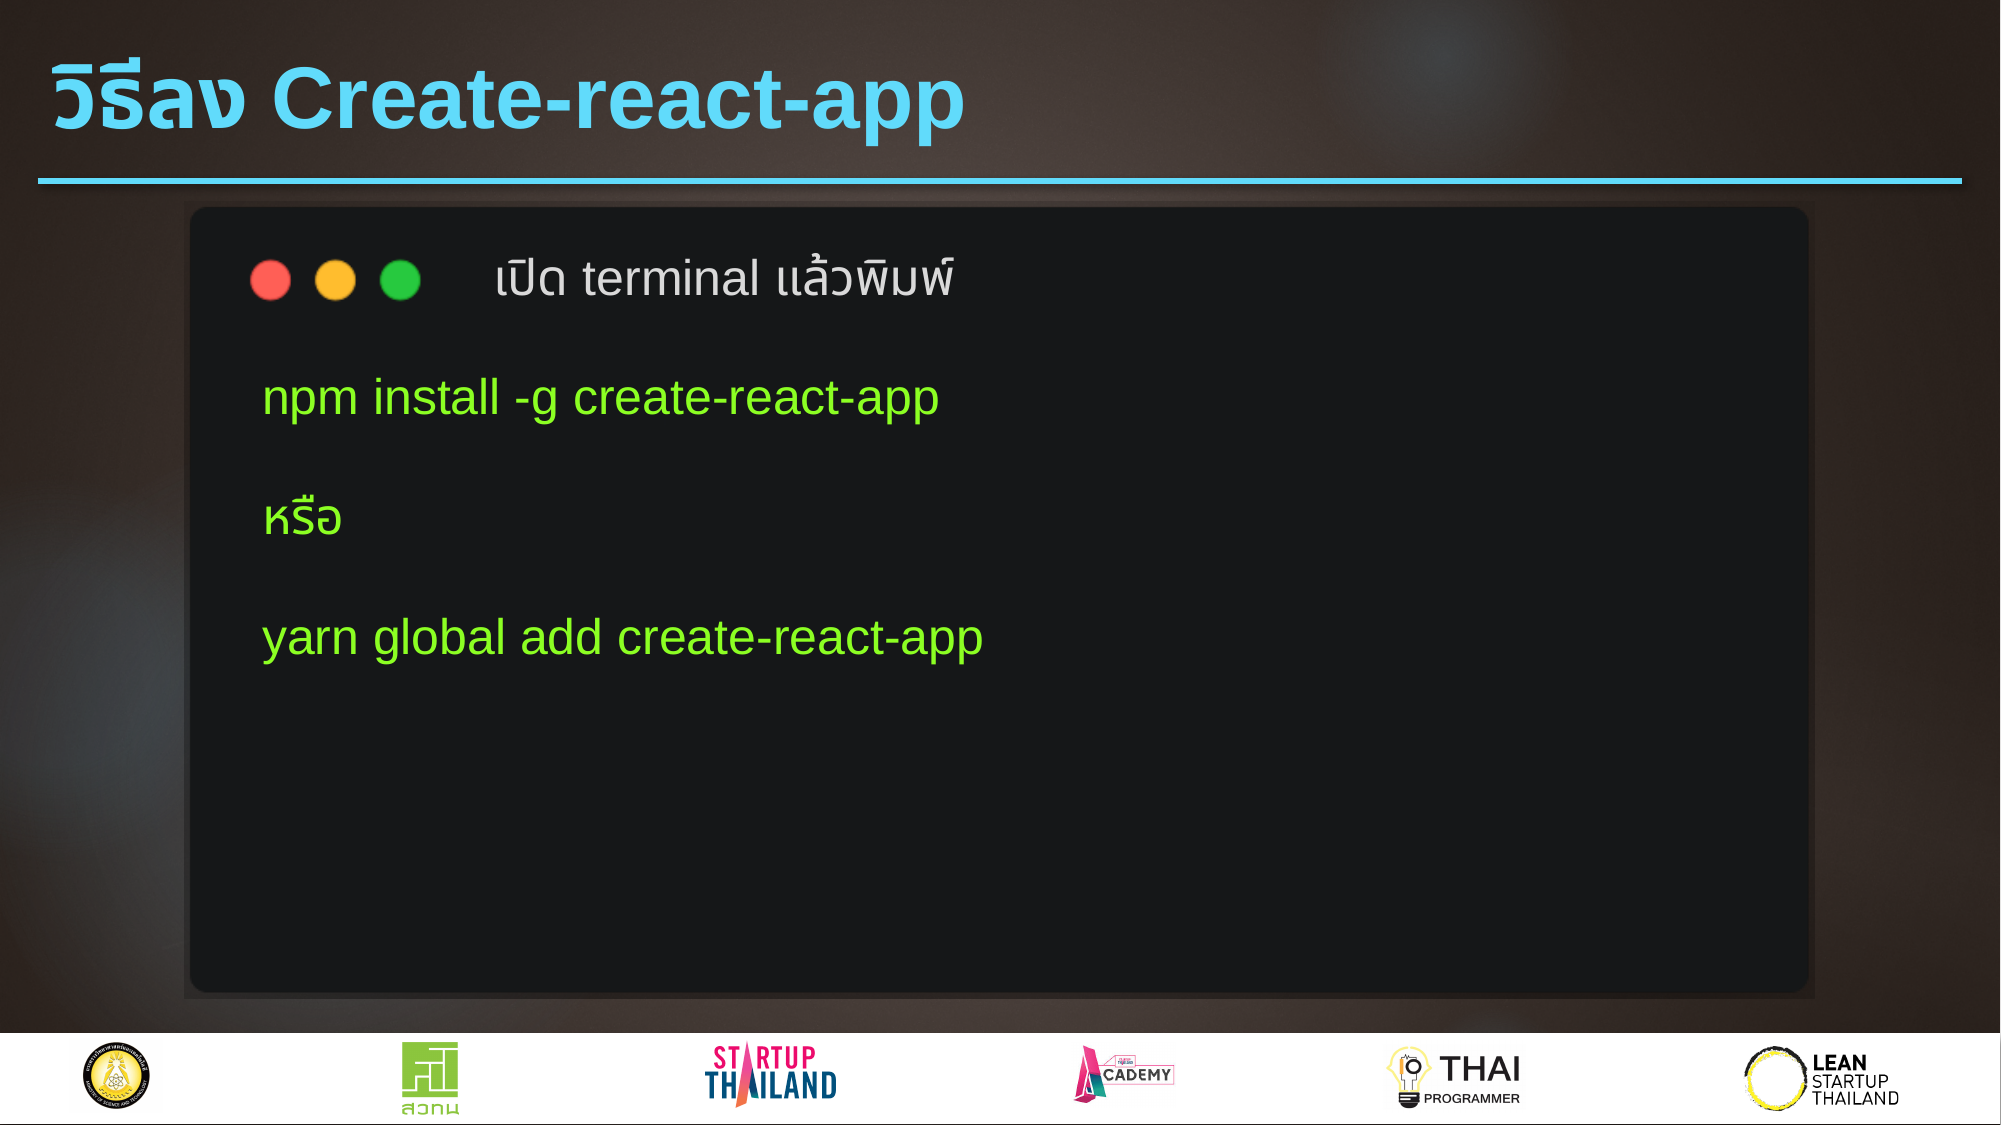

# วิธีลง Create-react-app
เปิด terminal แล้วพิมพ์
npm install -g create-react-app

หรือ

yarn global add create-react-app